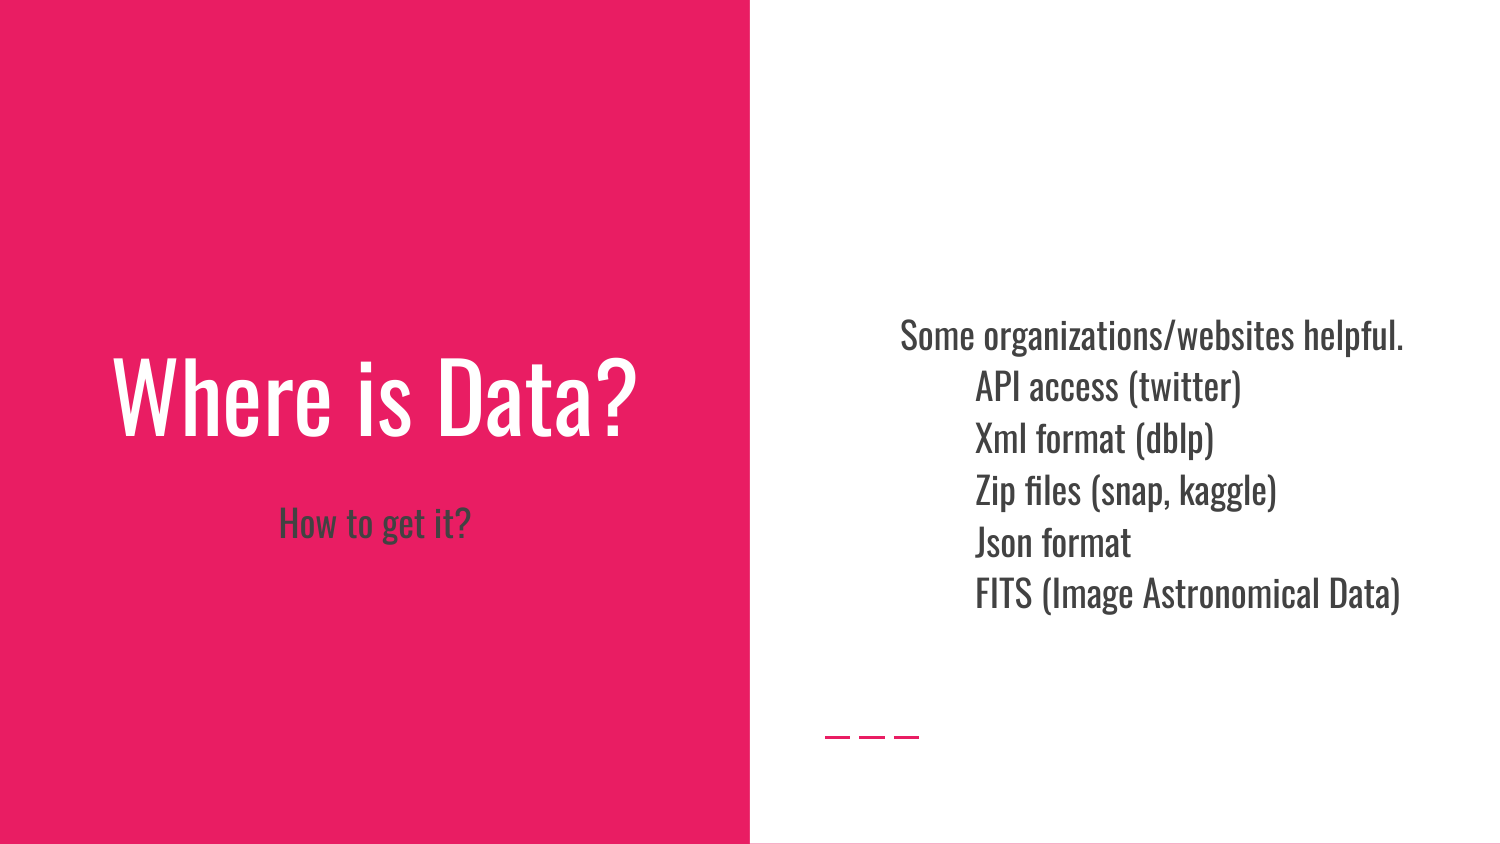

Some organizations/websites helpful.
API access (twitter)
Xml format (dblp)
Zip files (snap, kaggle)
Json format
FITS (Image Astronomical Data)
# Where is Data?
How to get it?